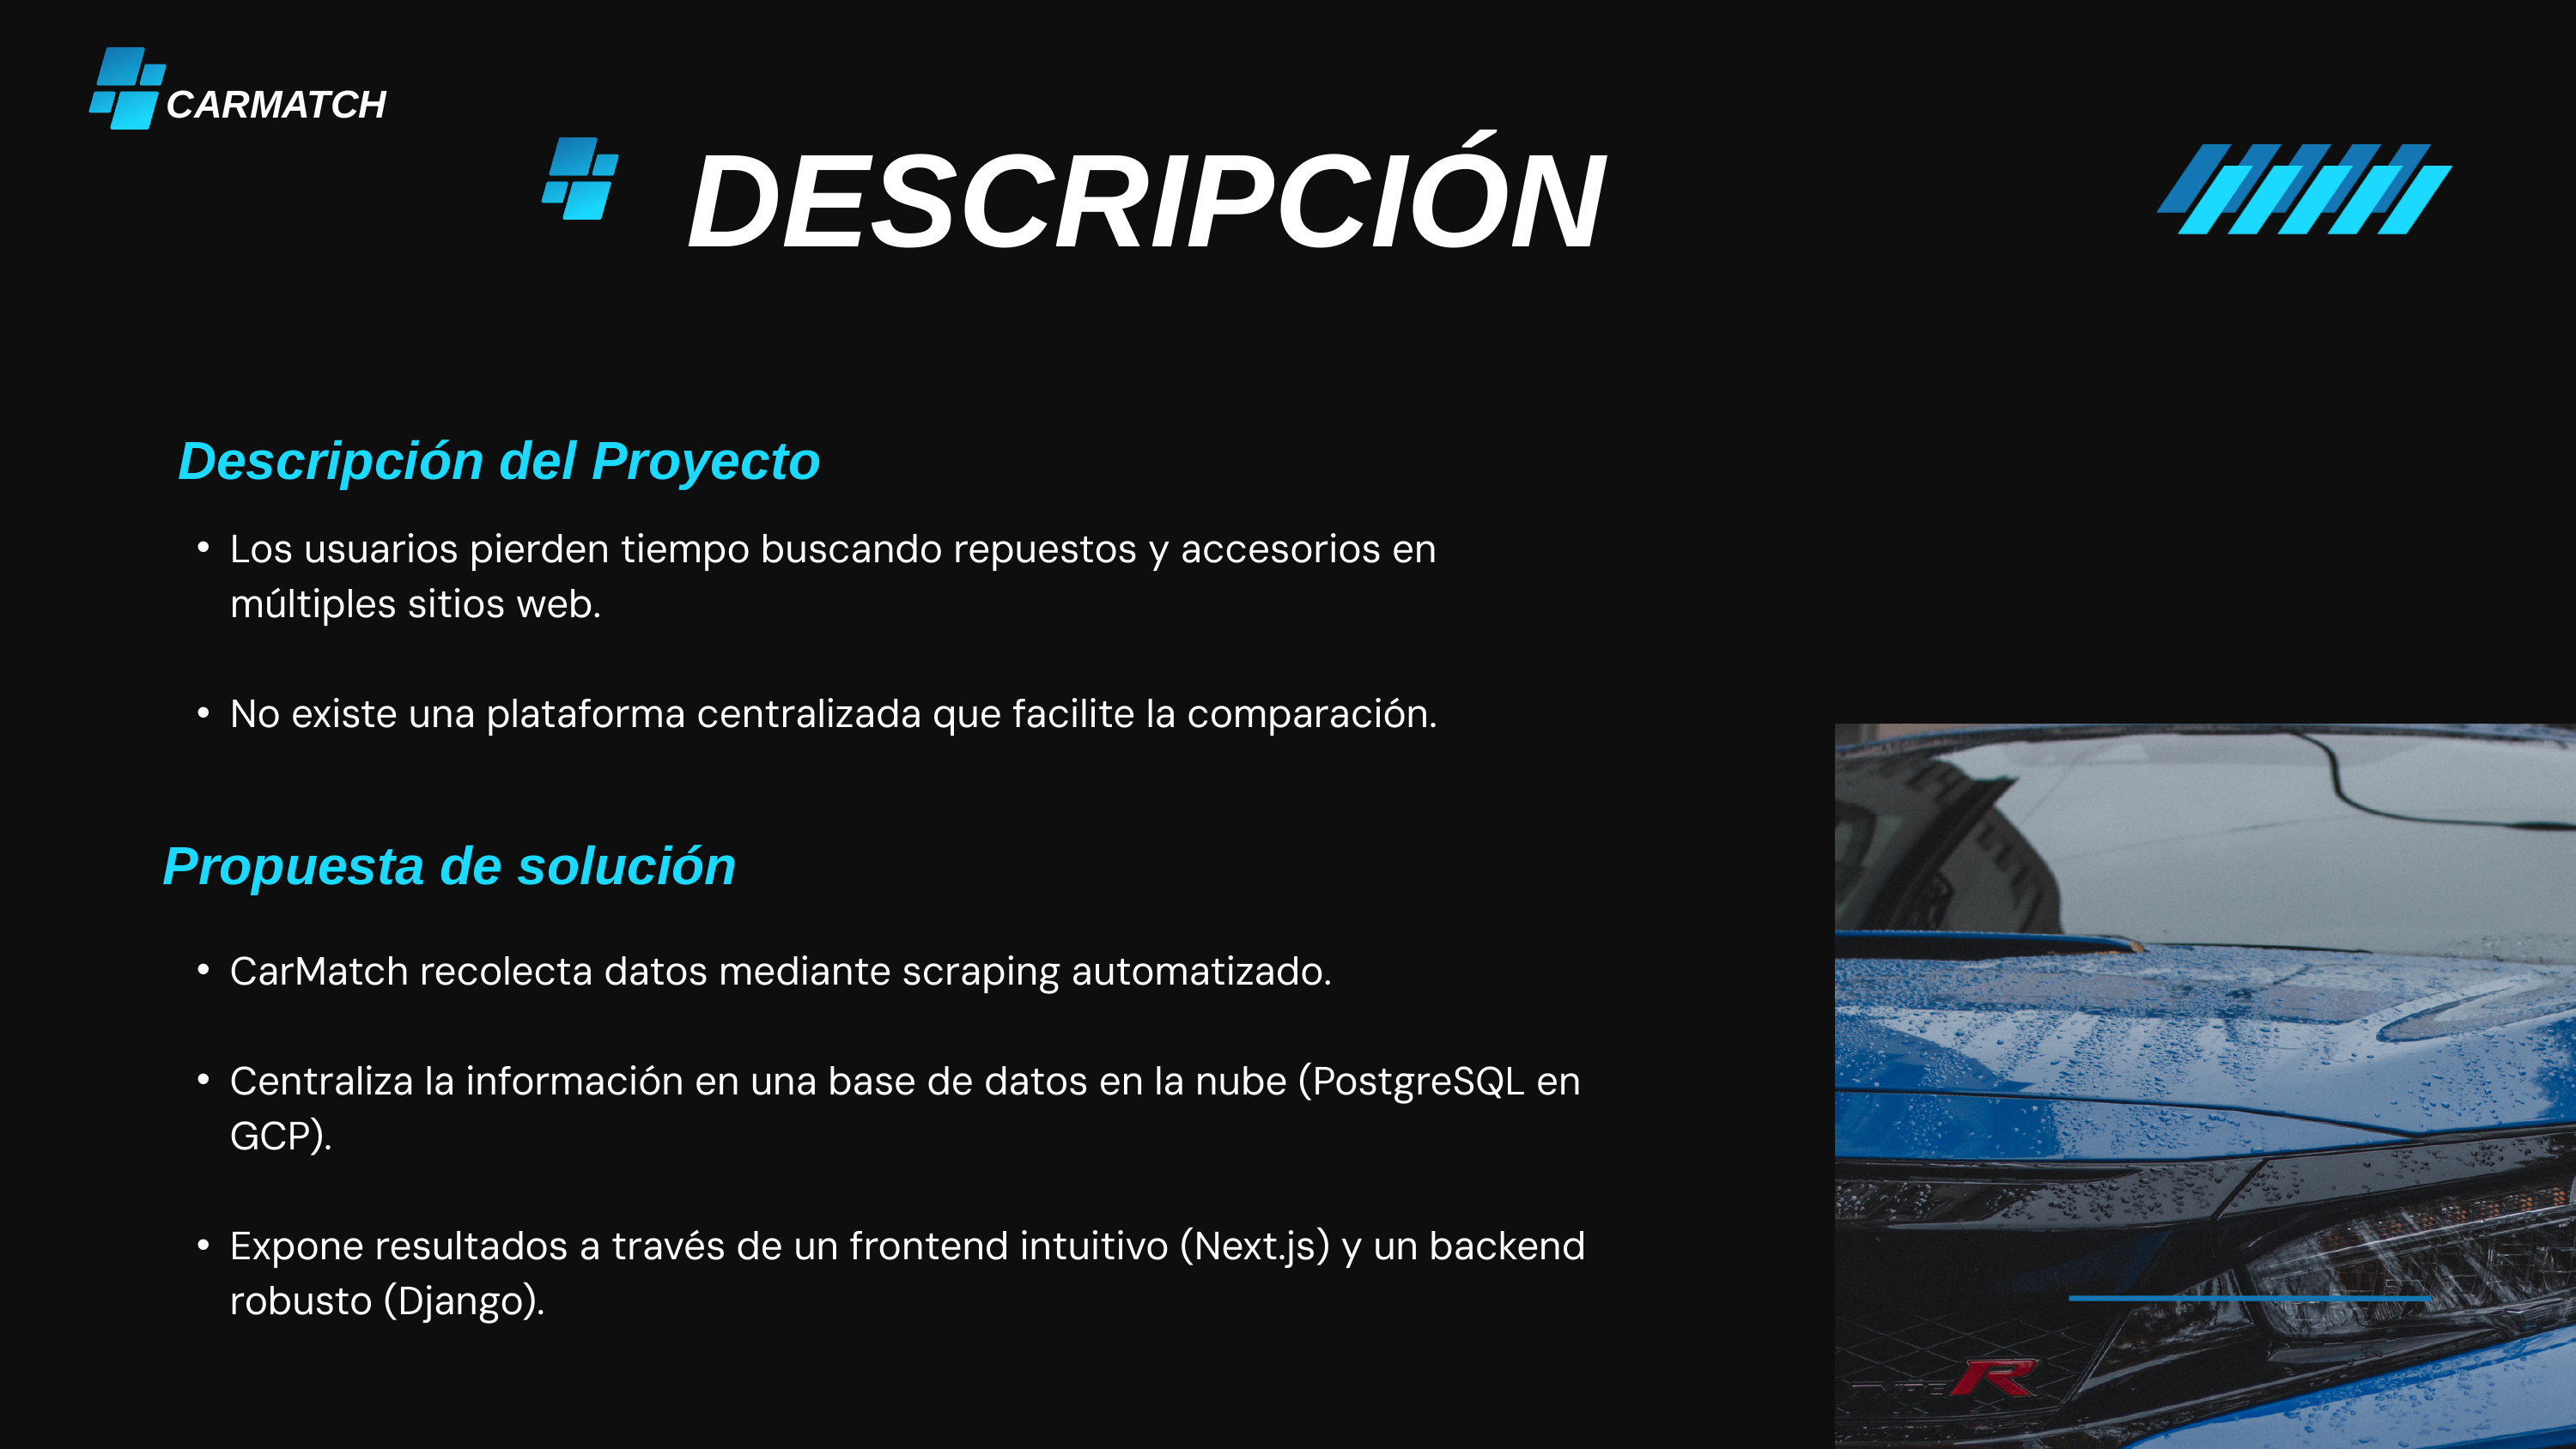

CARMATCH

DESCRIPCIÓN

 Descripción del Proyecto
Los usuarios pierden tiempo buscando repuestos y accesorios en múltiples sitios web.

No existe una plataforma centralizada que facilite la comparación.

Propuesta de solución
CarMatch recolecta datos mediante scraping automatizado.

Centraliza la información en una base de datos en la nube (PostgreSQL en GCP).

Expone resultados a través de un frontend intuitivo (Next.js) y un backend robusto (Django).